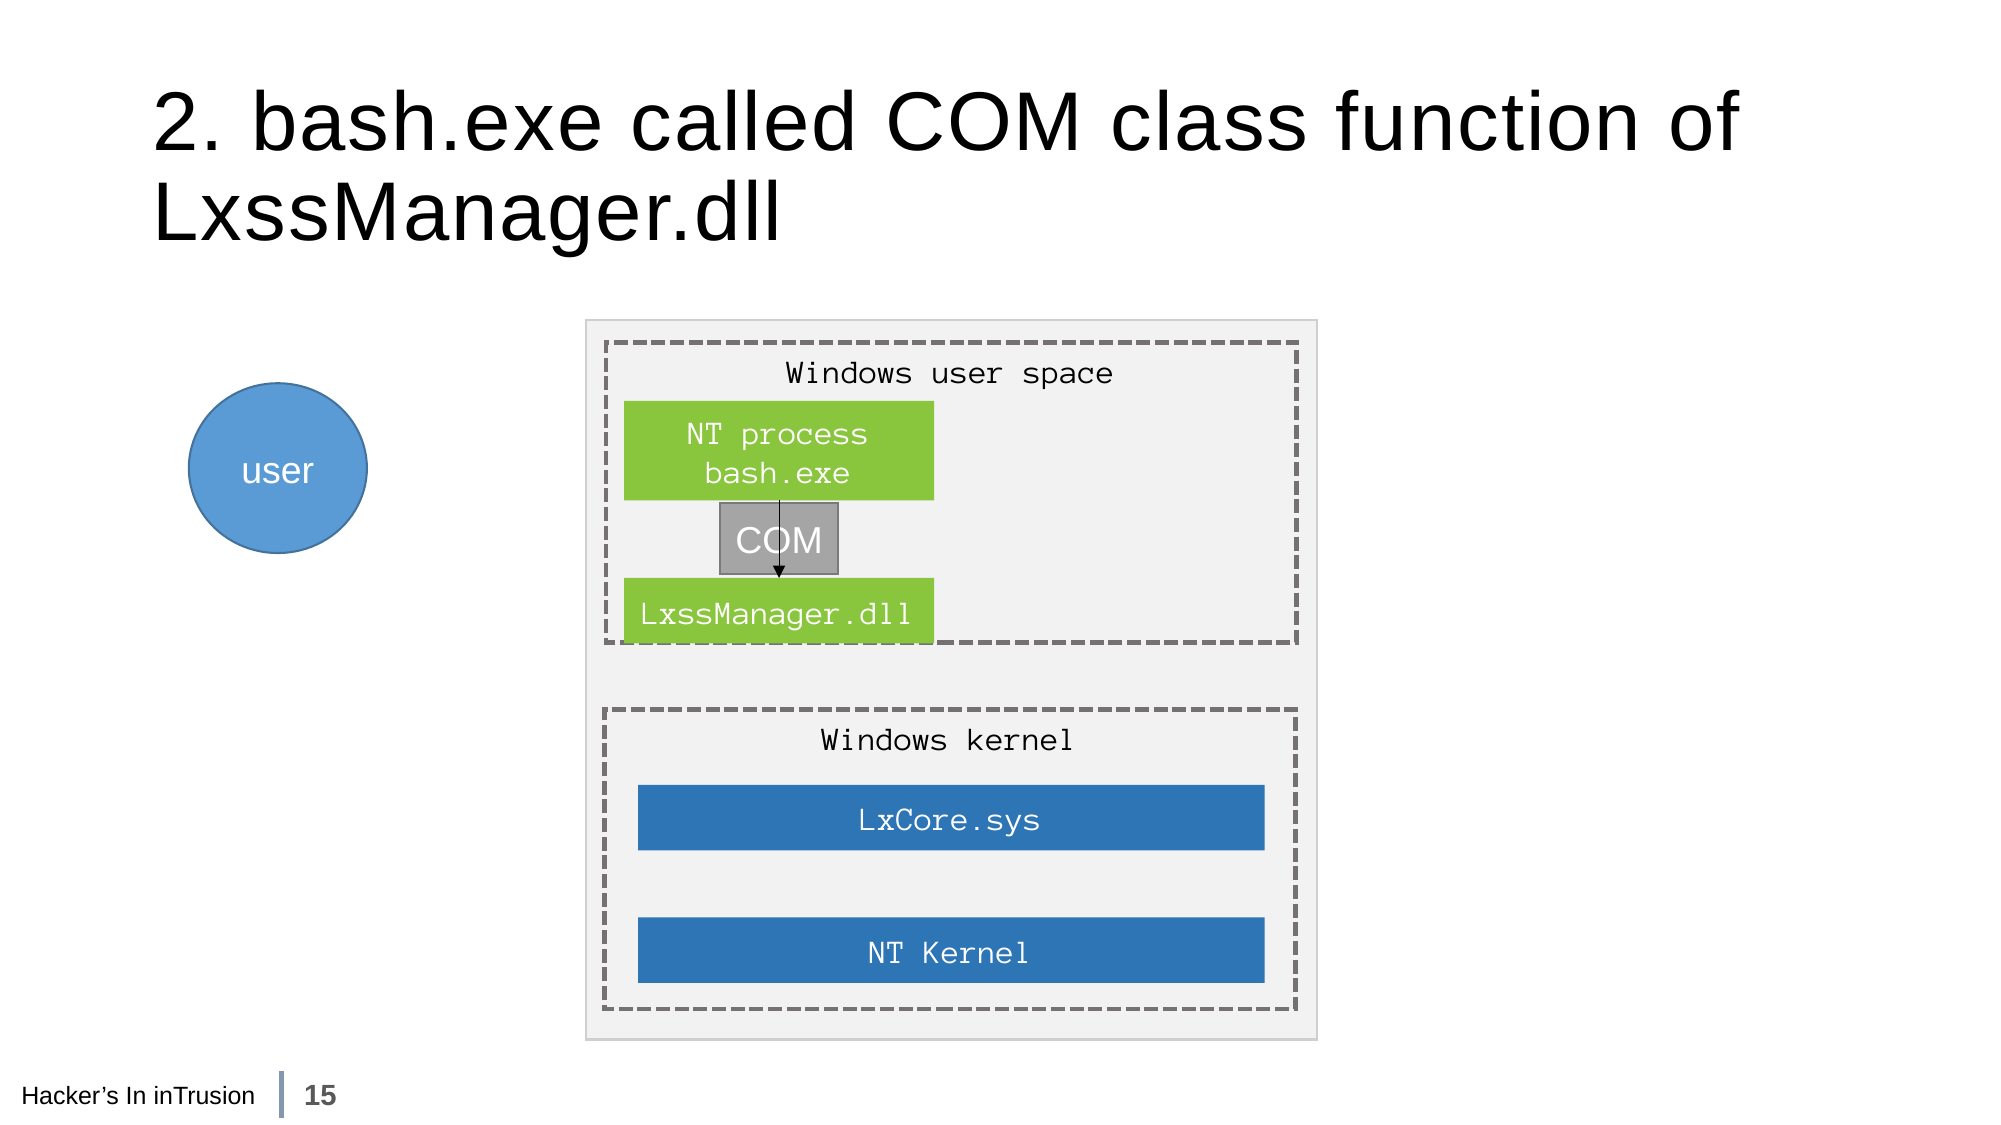

# 2. bash.exe called COM class function of LxssManager.dll

Windows user space
NT process
bash.exe
Windows kernel
LxCore.sys
NT Kernel
user
COM
LxssManager.dll